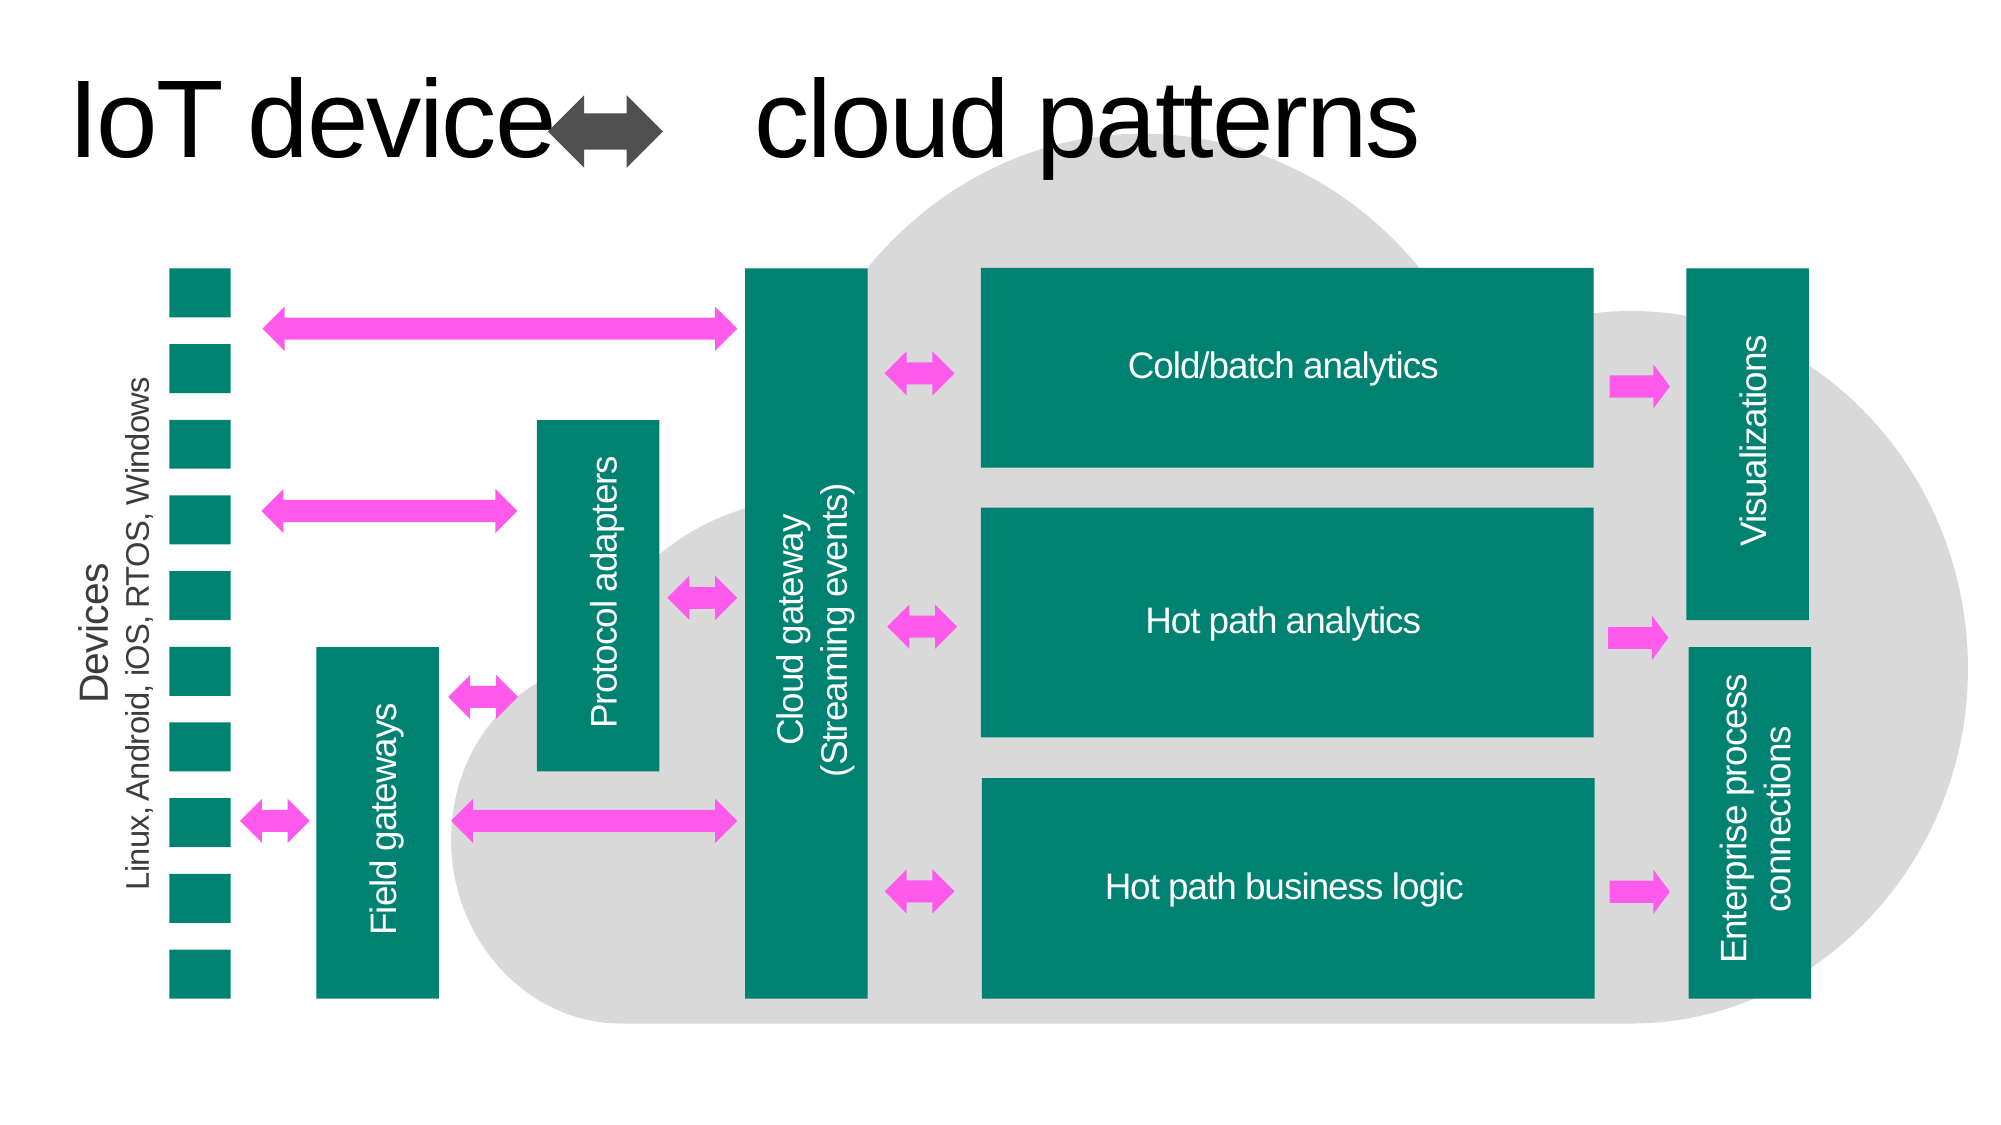

# IoT device       cloud patterns
Cold/batch analytics

Visualizations

Cloud gateway
(Streaming events)

Hot path analytics

Protocol adapters

Hot path business logic
Devices
Linux, Android, iOS, RTOS, Windows

Field gateways
Enterprise process connections